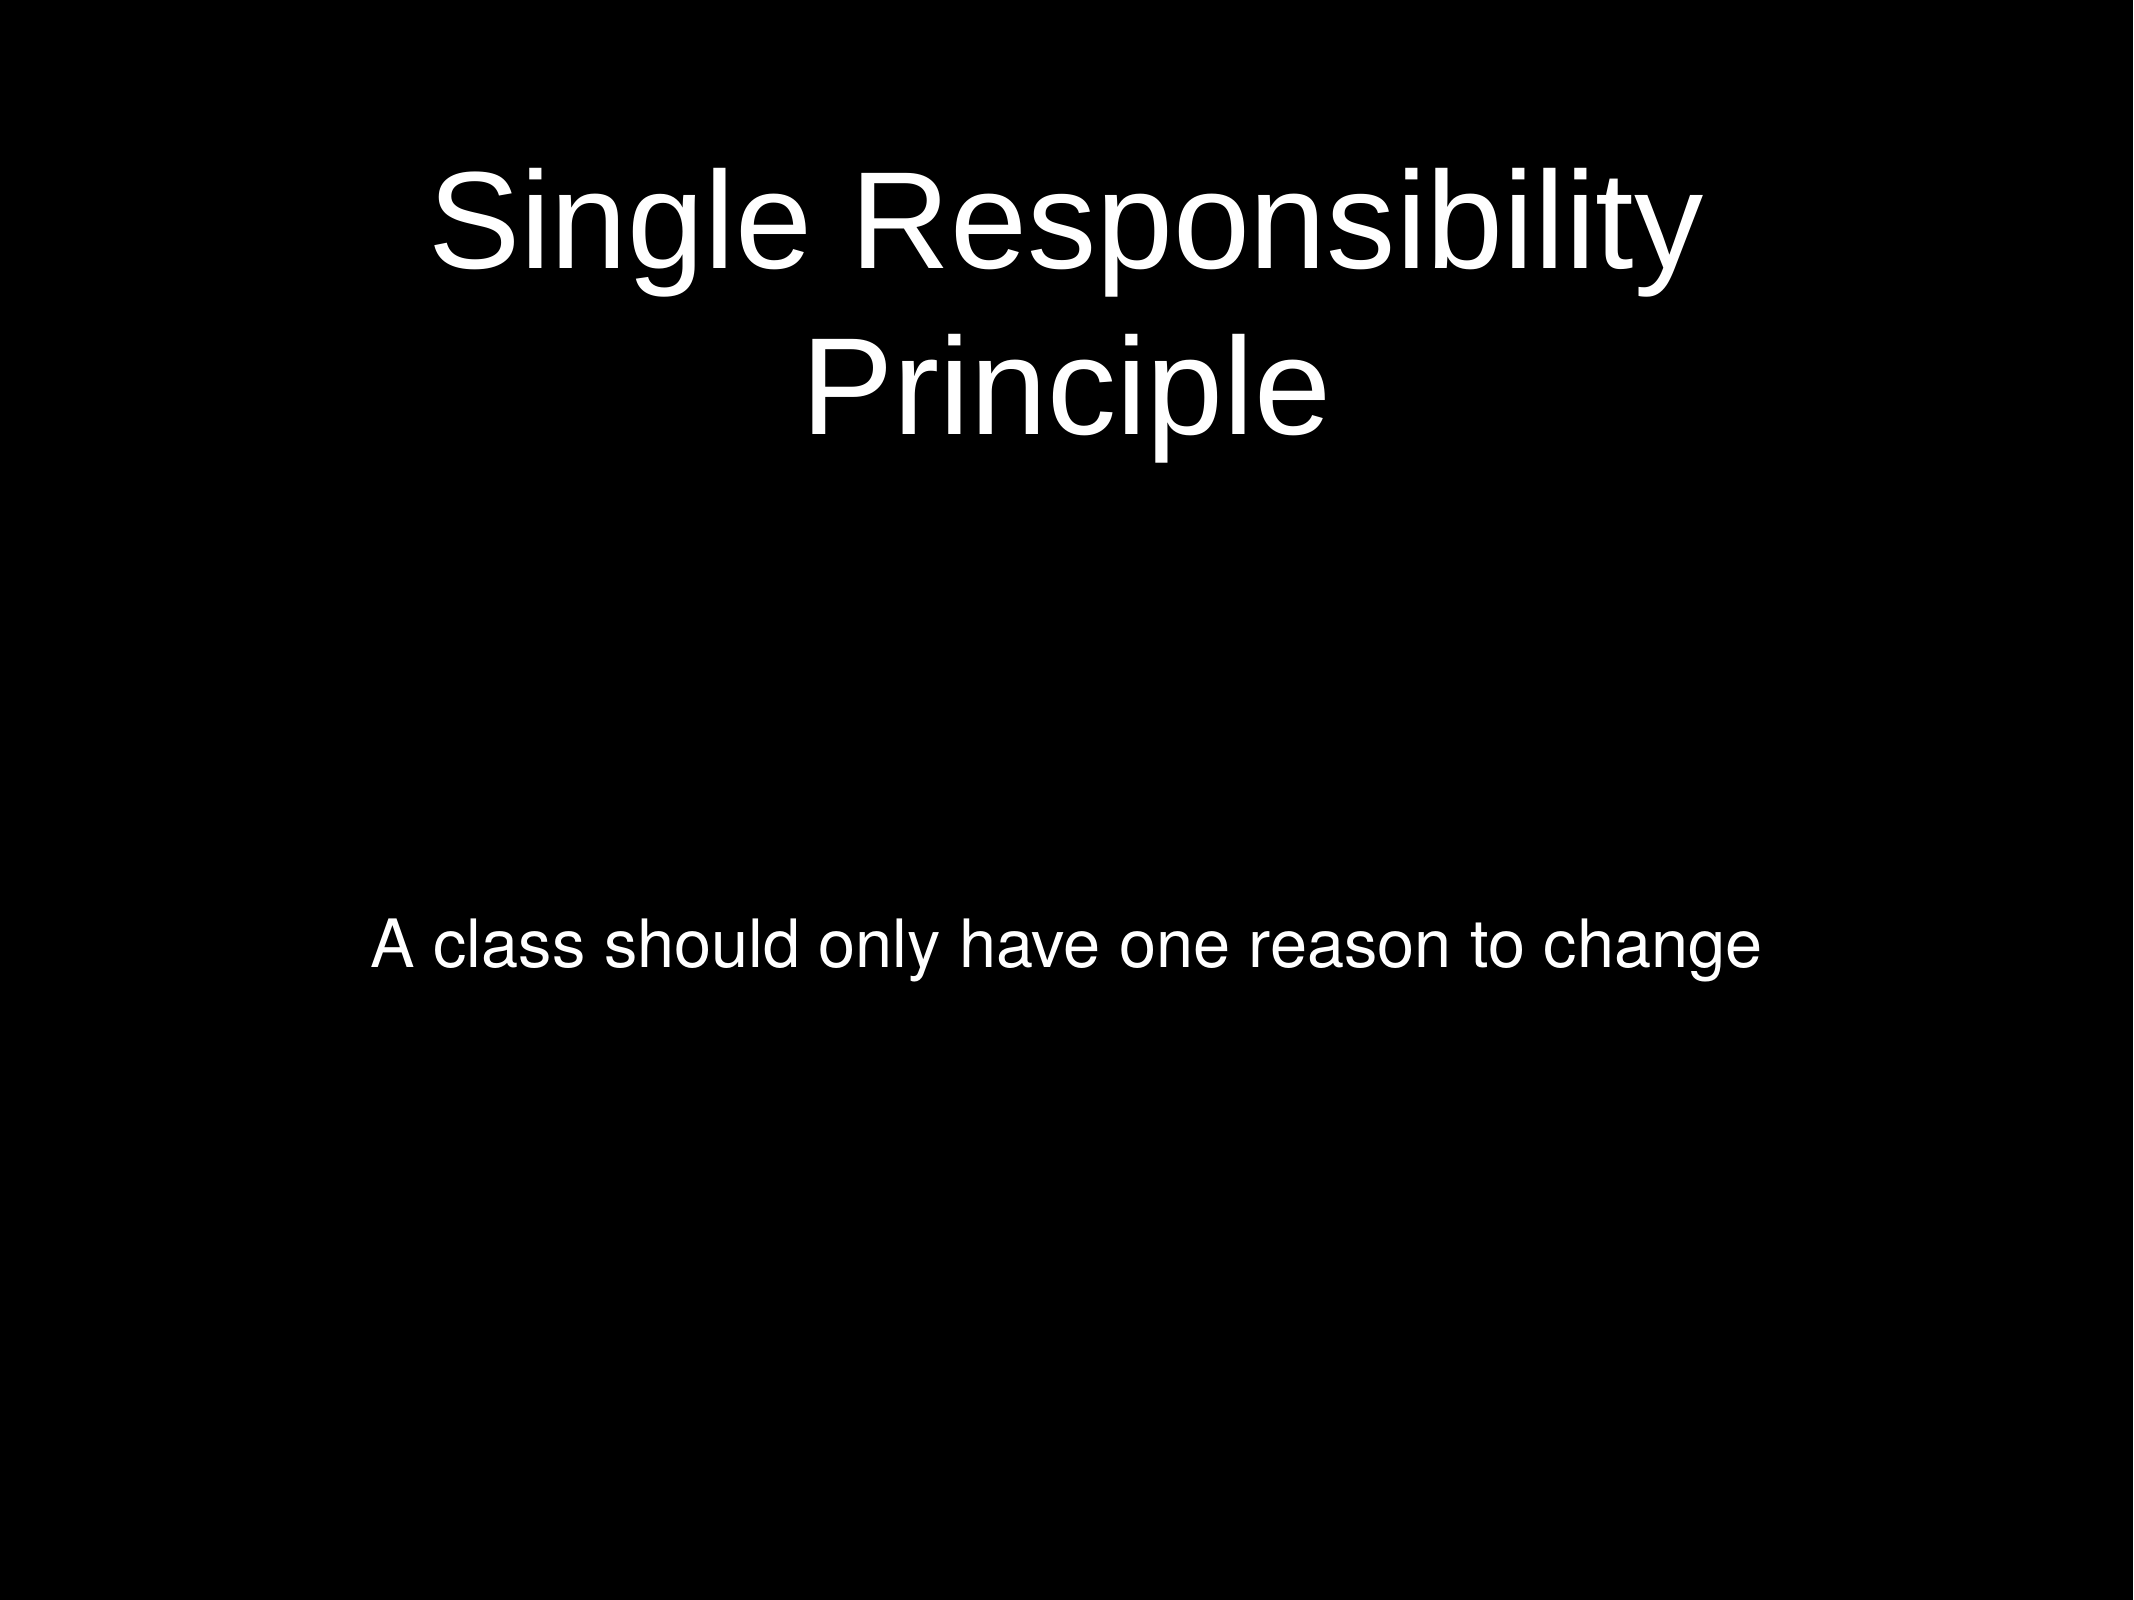

# Single Responsibility Principle
A class should only have one reason to change